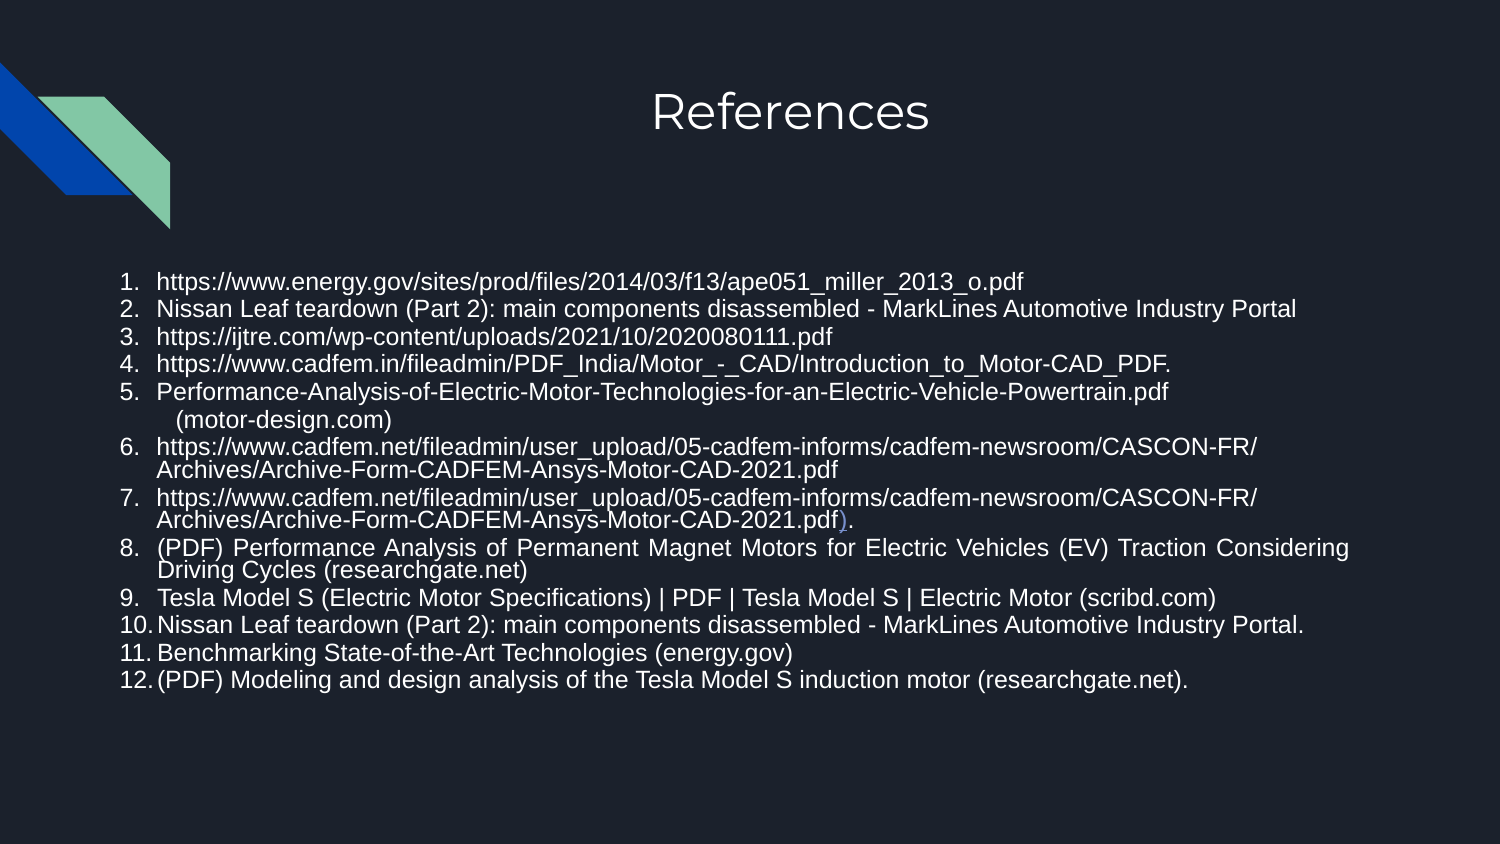

# References
https://www.energy.gov/sites/prod/files/2014/03/f13/ape051_miller_2013_o.pdf
Nissan Leaf teardown (Part 2): main components disassembled - MarkLines Automotive Industry Portal
https://ijtre.com/wp-content/uploads/2021/10/2020080111.pdf
https://www.cadfem.in/fileadmin/PDF_India/Motor_-_CAD/Introduction_to_Motor-CAD_PDF.
Performance-Analysis-of-Electric-Motor-Technologies-for-an-Electric-Vehicle-Powertrain.pdf
        (motor-design.com)
https://www.cadfem.net/fileadmin/user_upload/05-cadfem-informs/cadfem-newsroom/CASCON-FR/Archives/Archive-Form-CADFEM-Ansys-Motor-CAD-2021.pdf
https://www.cadfem.net/fileadmin/user_upload/05-cadfem-informs/cadfem-newsroom/CASCON-FR/Archives/Archive-Form-CADFEM-Ansys-Motor-CAD-2021.pdf).
(PDF) Performance Analysis of Permanent Magnet Motors for Electric Vehicles (EV) Traction Considering Driving Cycles (researchgate.net)
Tesla Model S (Electric Motor Specifications) | PDF | Tesla Model S | Electric Motor (scribd.com)
Nissan Leaf teardown (Part 2): main components disassembled - MarkLines Automotive Industry Portal.
Benchmarking State-of-the-Art Technologies (energy.gov)
(PDF) Modeling and design analysis of the Tesla Model S induction motor (researchgate.net).